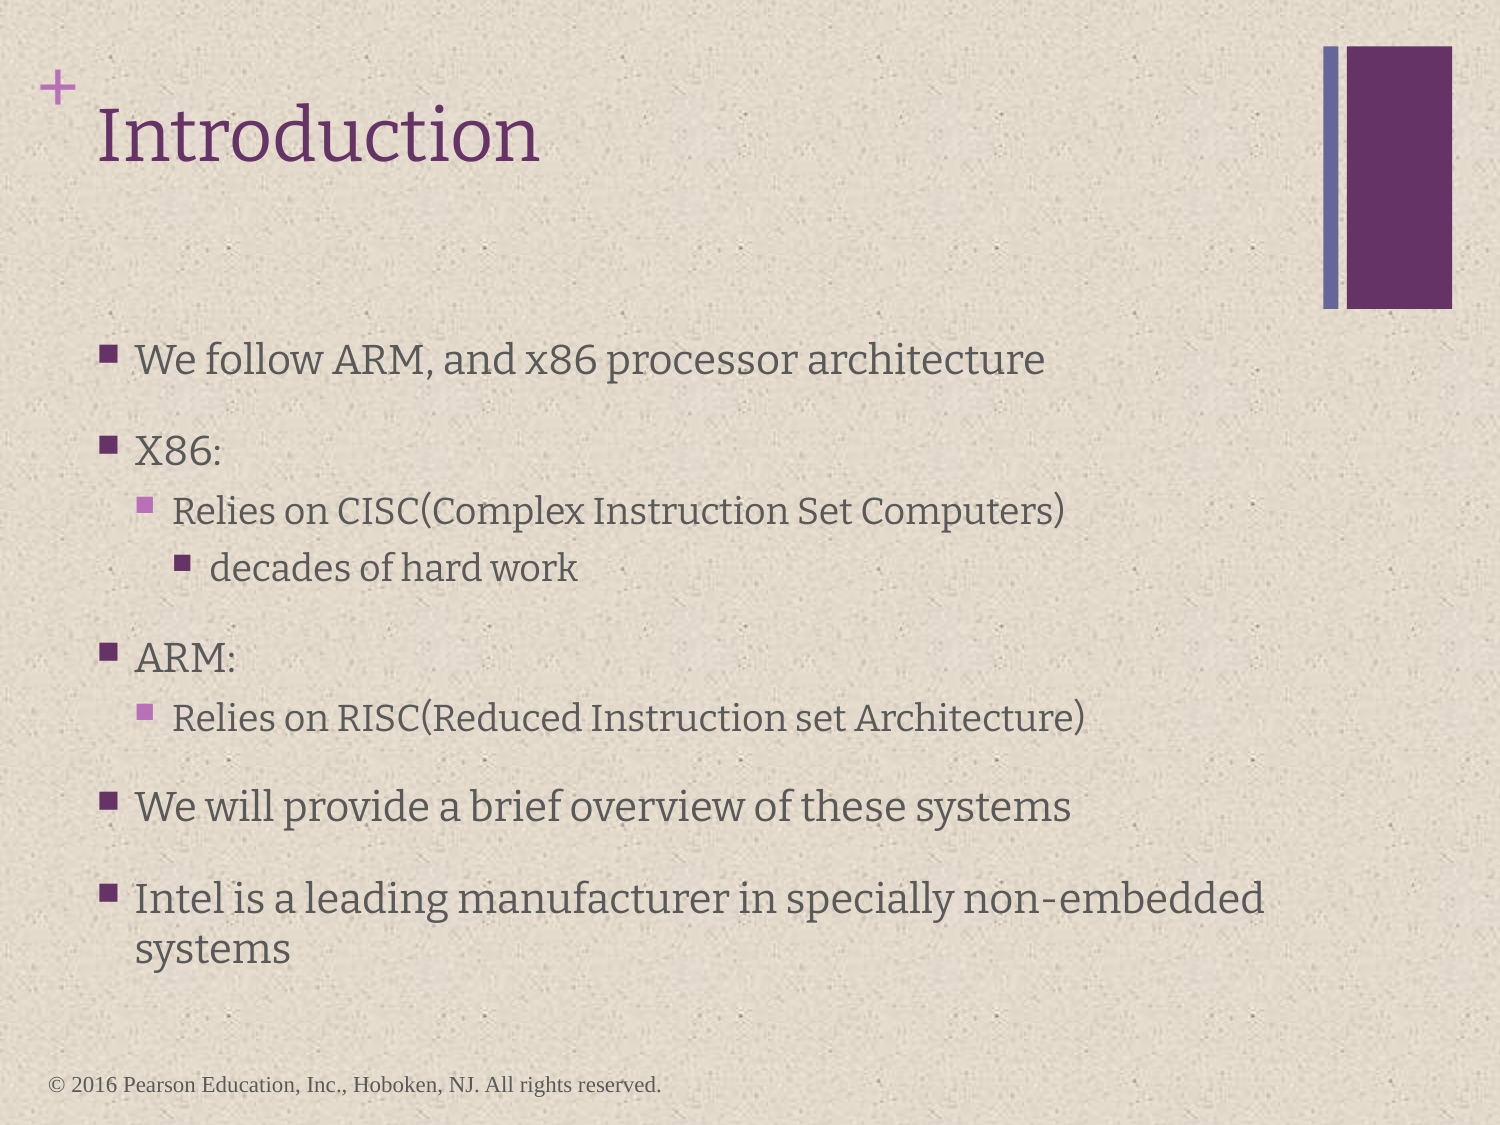

# Introduction
We follow ARM, and x86 processor architecture
X86:
Relies on CISC(Complex Instruction Set Computers)
decades of hard work
ARM:
Relies on RISC(Reduced Instruction set Architecture)
We will provide a brief overview of these systems
Intel is a leading manufacturer in specially non-embedded systems
© 2016 Pearson Education, Inc., Hoboken, NJ. All rights reserved.